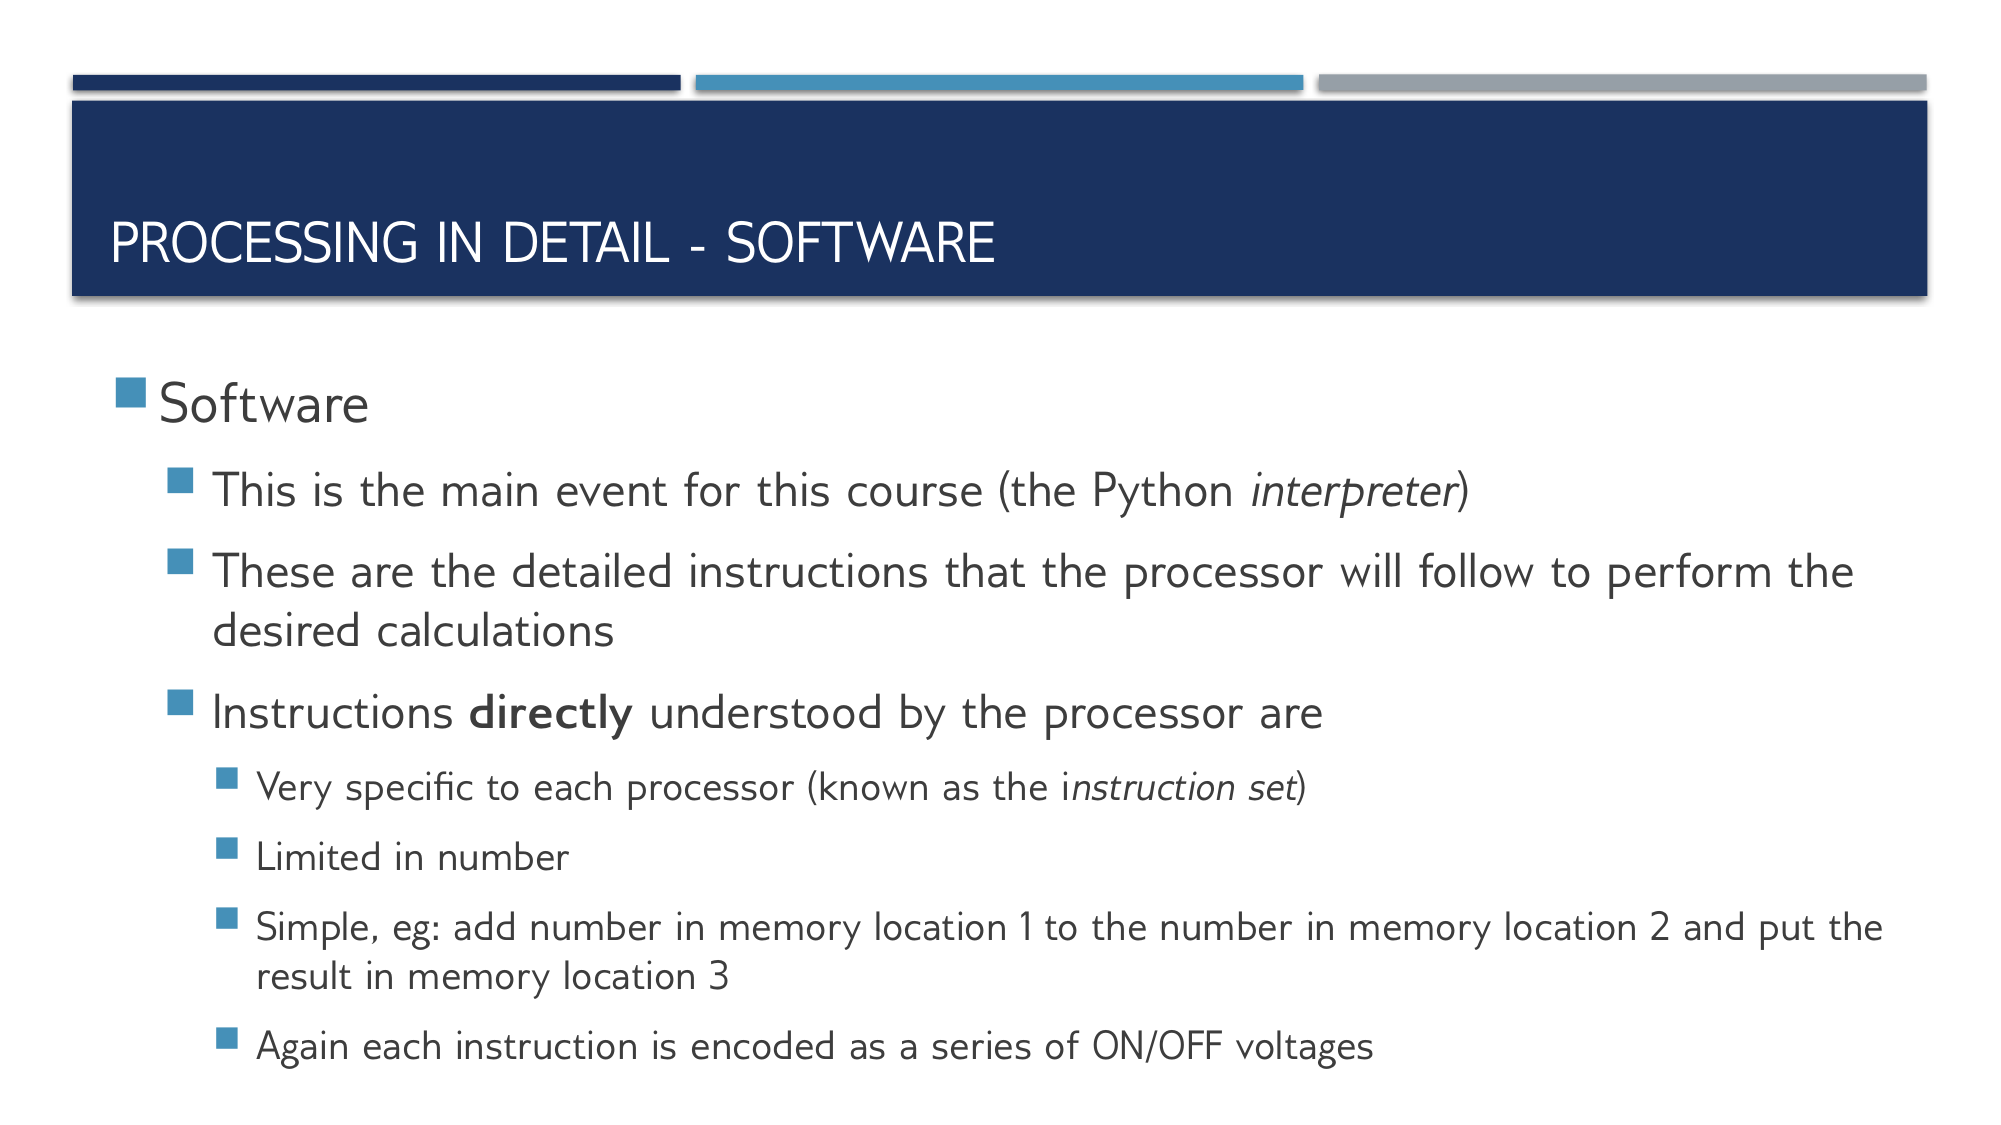

# Processing in Detail - Software
Software
This is the main event for this course (the Python interpreter)
These are the detailed instructions that the processor will follow to perform the desired calculations
Instructions directly understood by the processor are
Very specific to each processor (known as the instruction set)
Limited in number
Simple, eg: add number in memory location 1 to the number in memory location 2 and put the result in memory location 3
Again each instruction is encoded as a series of ON/OFF voltages